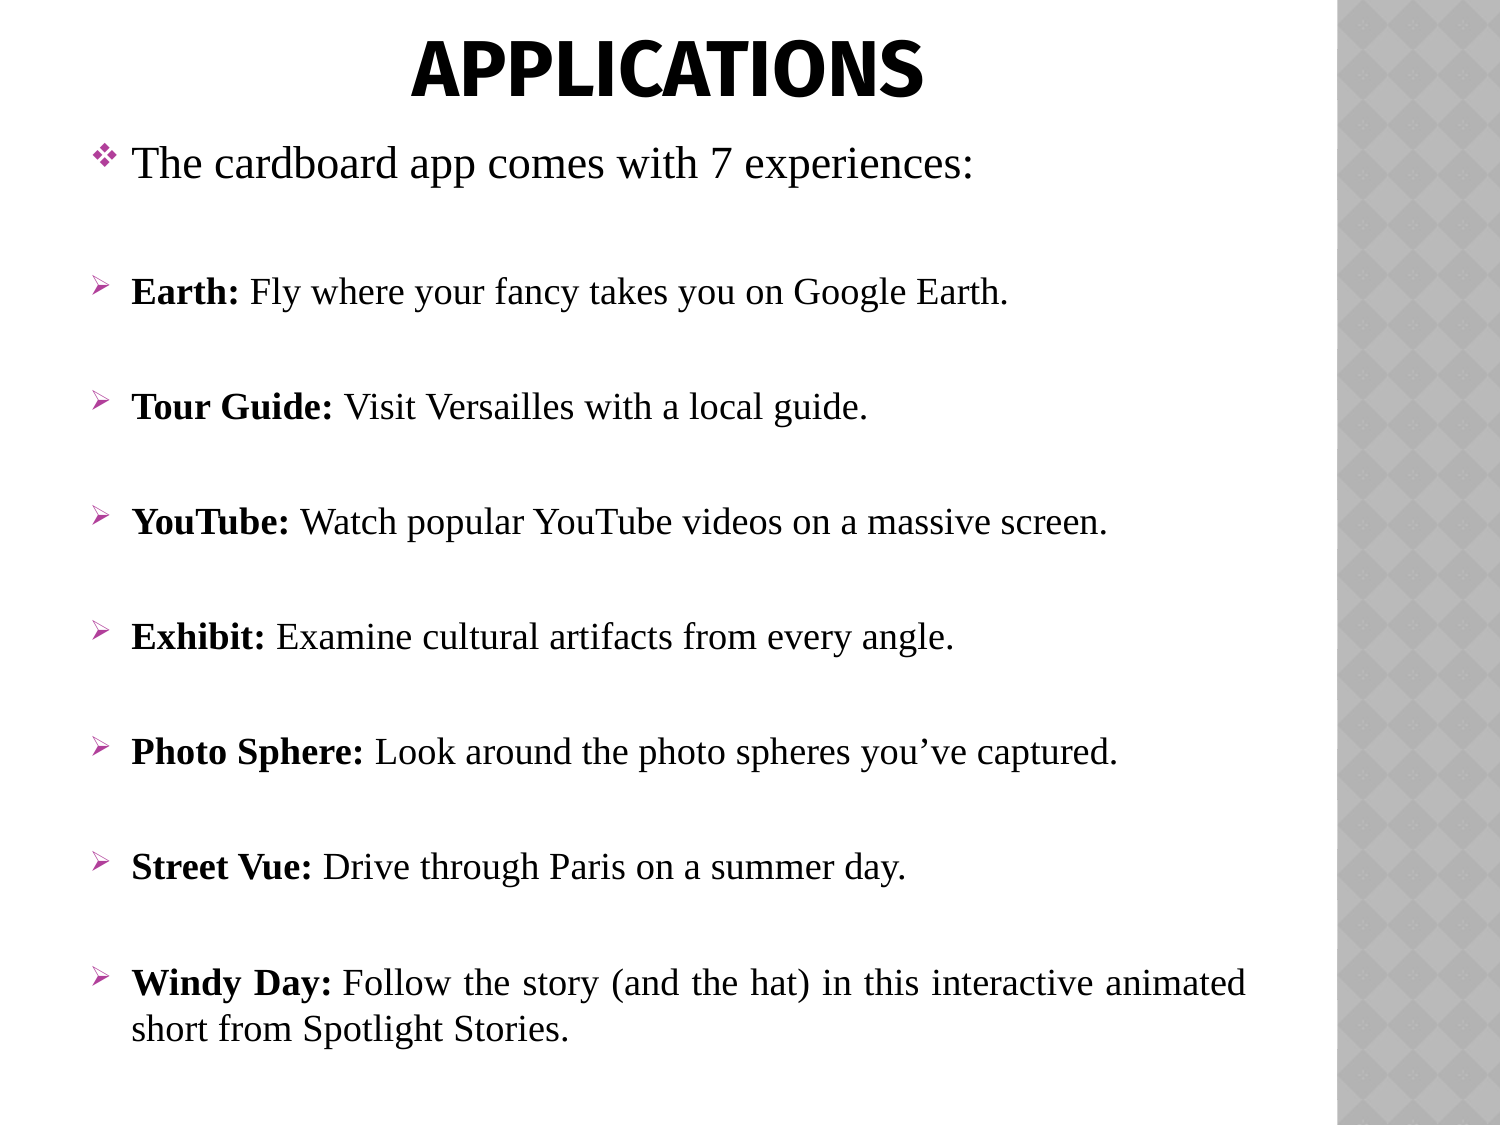

# applications
The cardboard app comes with 7 experiences:

Earth: Fly where your fancy takes you on Google Earth.

Tour Guide: Visit Versailles with a local guide.

YouTube: Watch popular YouTube videos on a massive screen.

Exhibit: Examine cultural artifacts from every angle.

Photo Sphere: Look around the photo spheres you’ve captured.

Street Vue: Drive through Paris on a summer day.

Windy Day: Follow the story (and the hat) in this interactive animated short from Spotlight Stories.